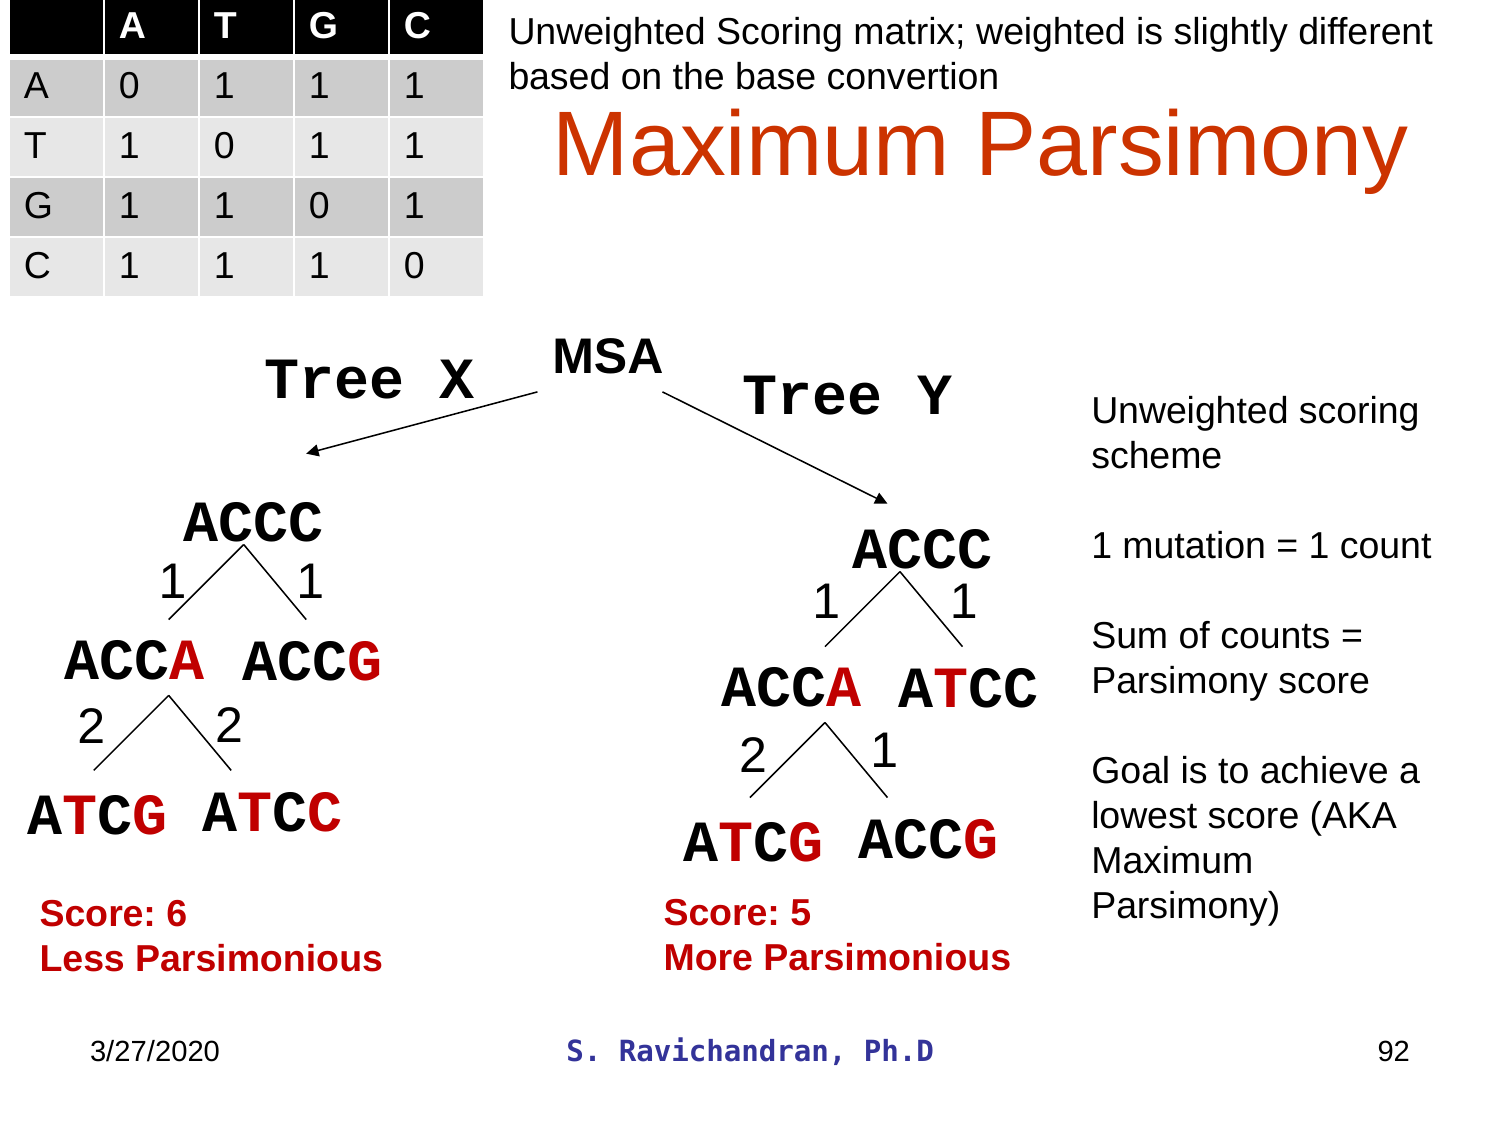

Unweighted Scoring matrix; weighted is slightly different based on the base convertion
|  | A | T | G | C |
| --- | --- | --- | --- | --- |
| A | 0 | 1 | 1 | 1 |
| T | 1 | 0 | 1 | 1 |
| G | 1 | 1 | 0 | 1 |
| C | 1 | 1 | 1 | 0 |
# Maximum Parsimony
MSA
Tree X
Tree Y
ACCC
1
1
1
1
ACCA
ACCG
ACCA
ATCC
2
2
1
2
ATCC
ATCG
ACCG
ATCG
Unweighted scoring scheme

1 mutation = 1 count

Sum of counts = Parsimony score

Goal is to achieve a lowest score (AKA Maximum Parsimony)
ACCC
Score: 5
More Parsimonious
Score: 6
Less Parsimonious
3/27/2020
S. Ravichandran, Ph.D
92